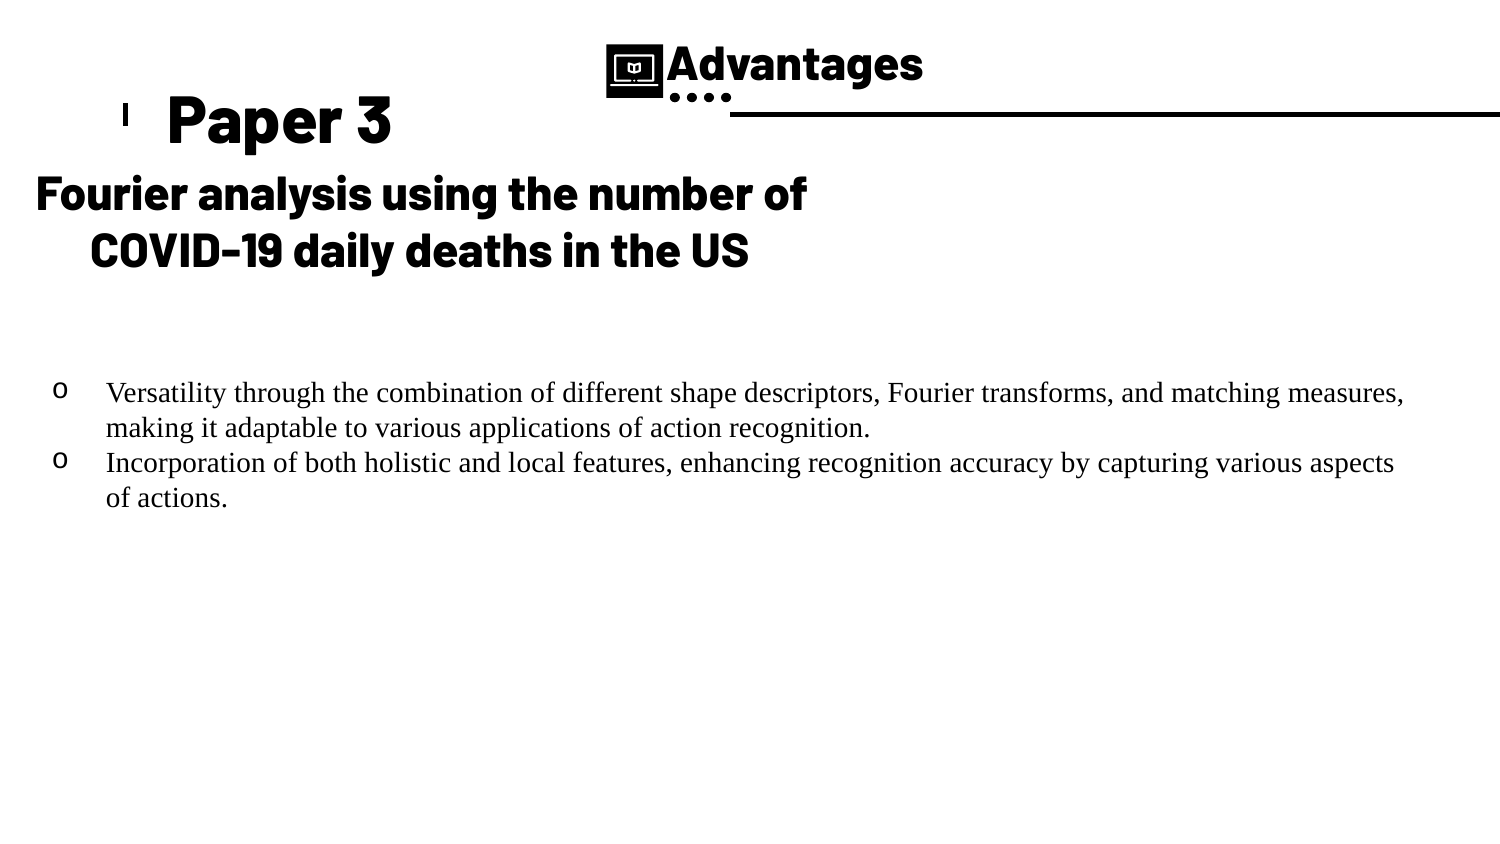

Advantages

# Paper 3

Fourier analysis using the number of COVID-19 daily deaths in the US

Versatility through the combination of different shape descriptors, Fourier transforms, and matching measures, making it adaptable to various applications of action recognition.
Incorporation of both holistic and local features, enhancing recognition accuracy by capturing various aspects of actions.